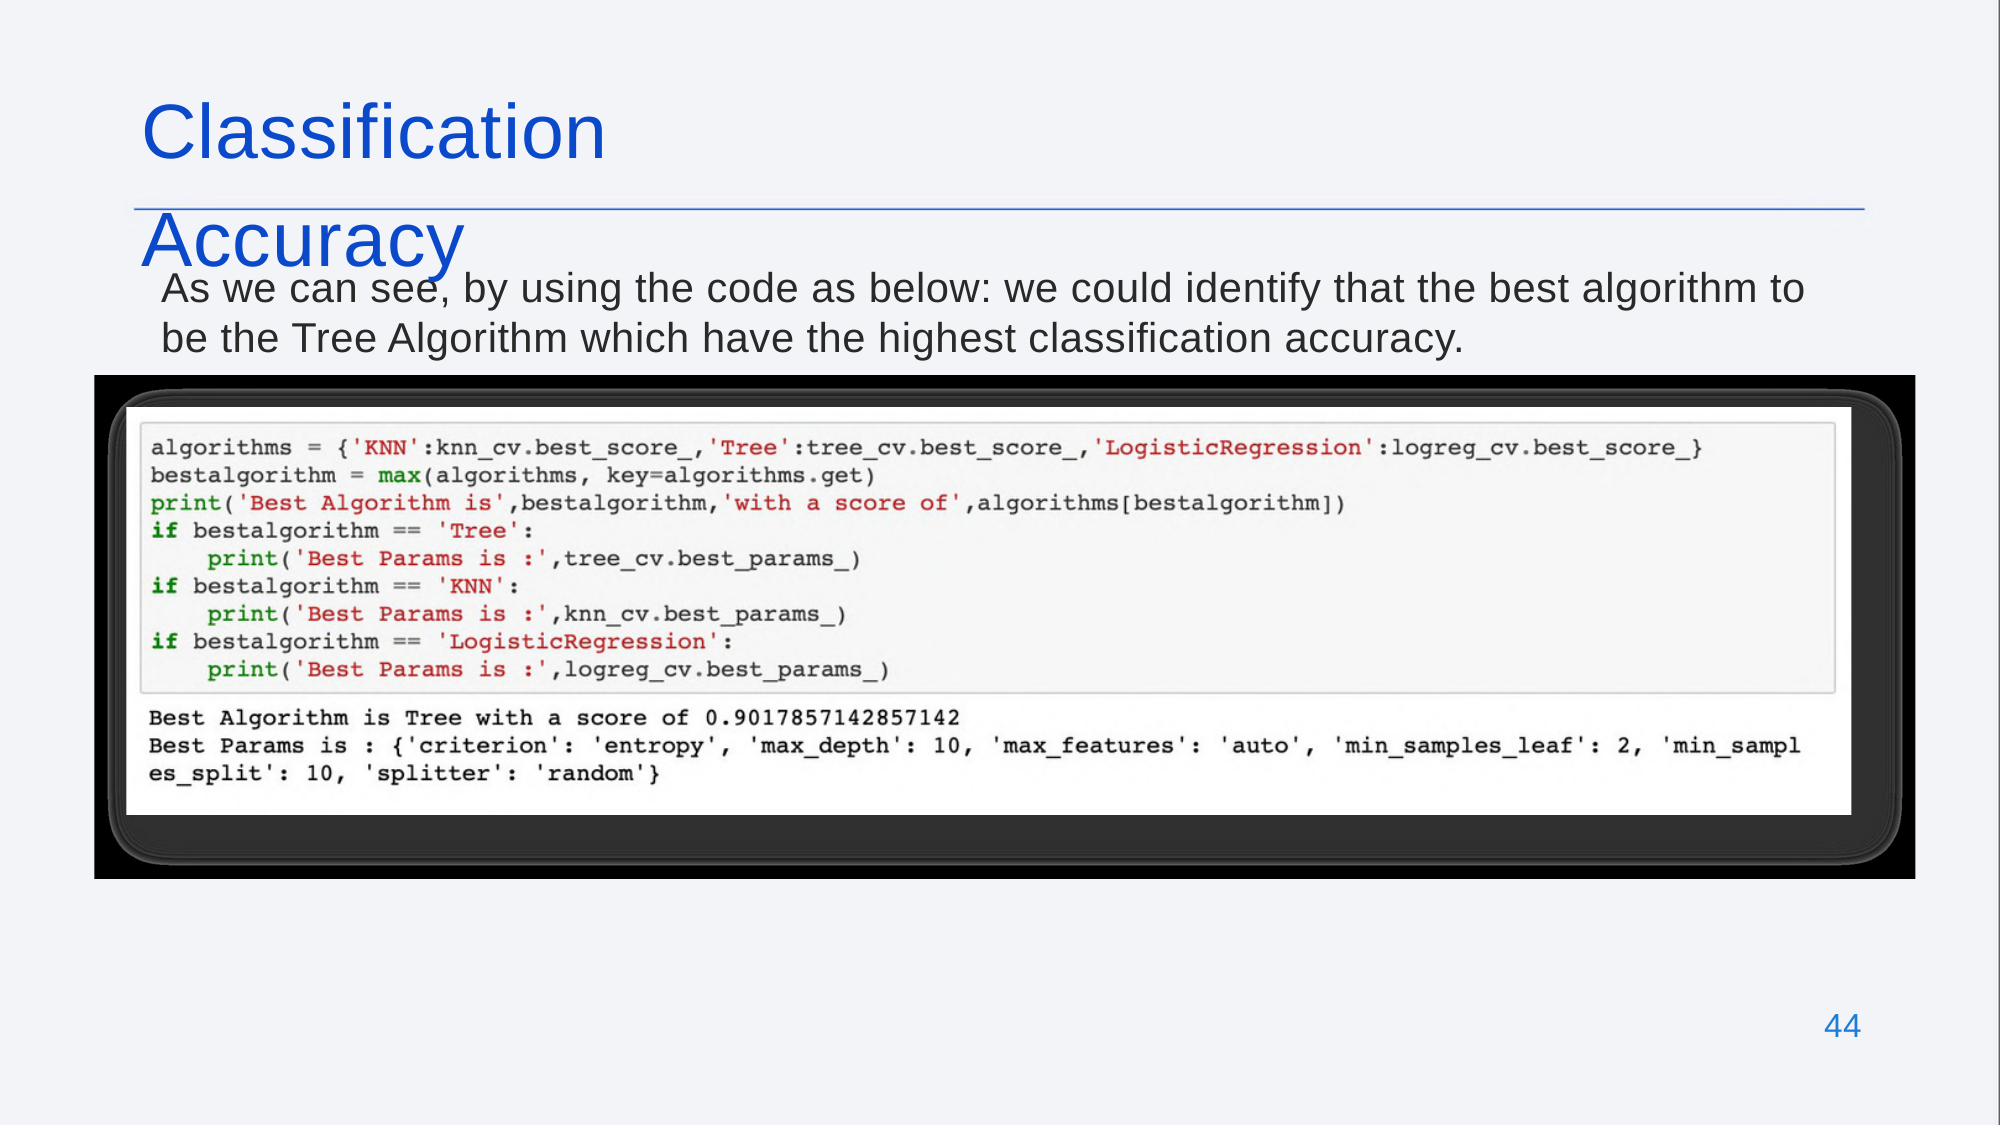

Classification Accuracy
As we can see, by using the code as below: we could identify that the best algorithm to be the Tree Algorithm which have the highest classification accuracy.

44